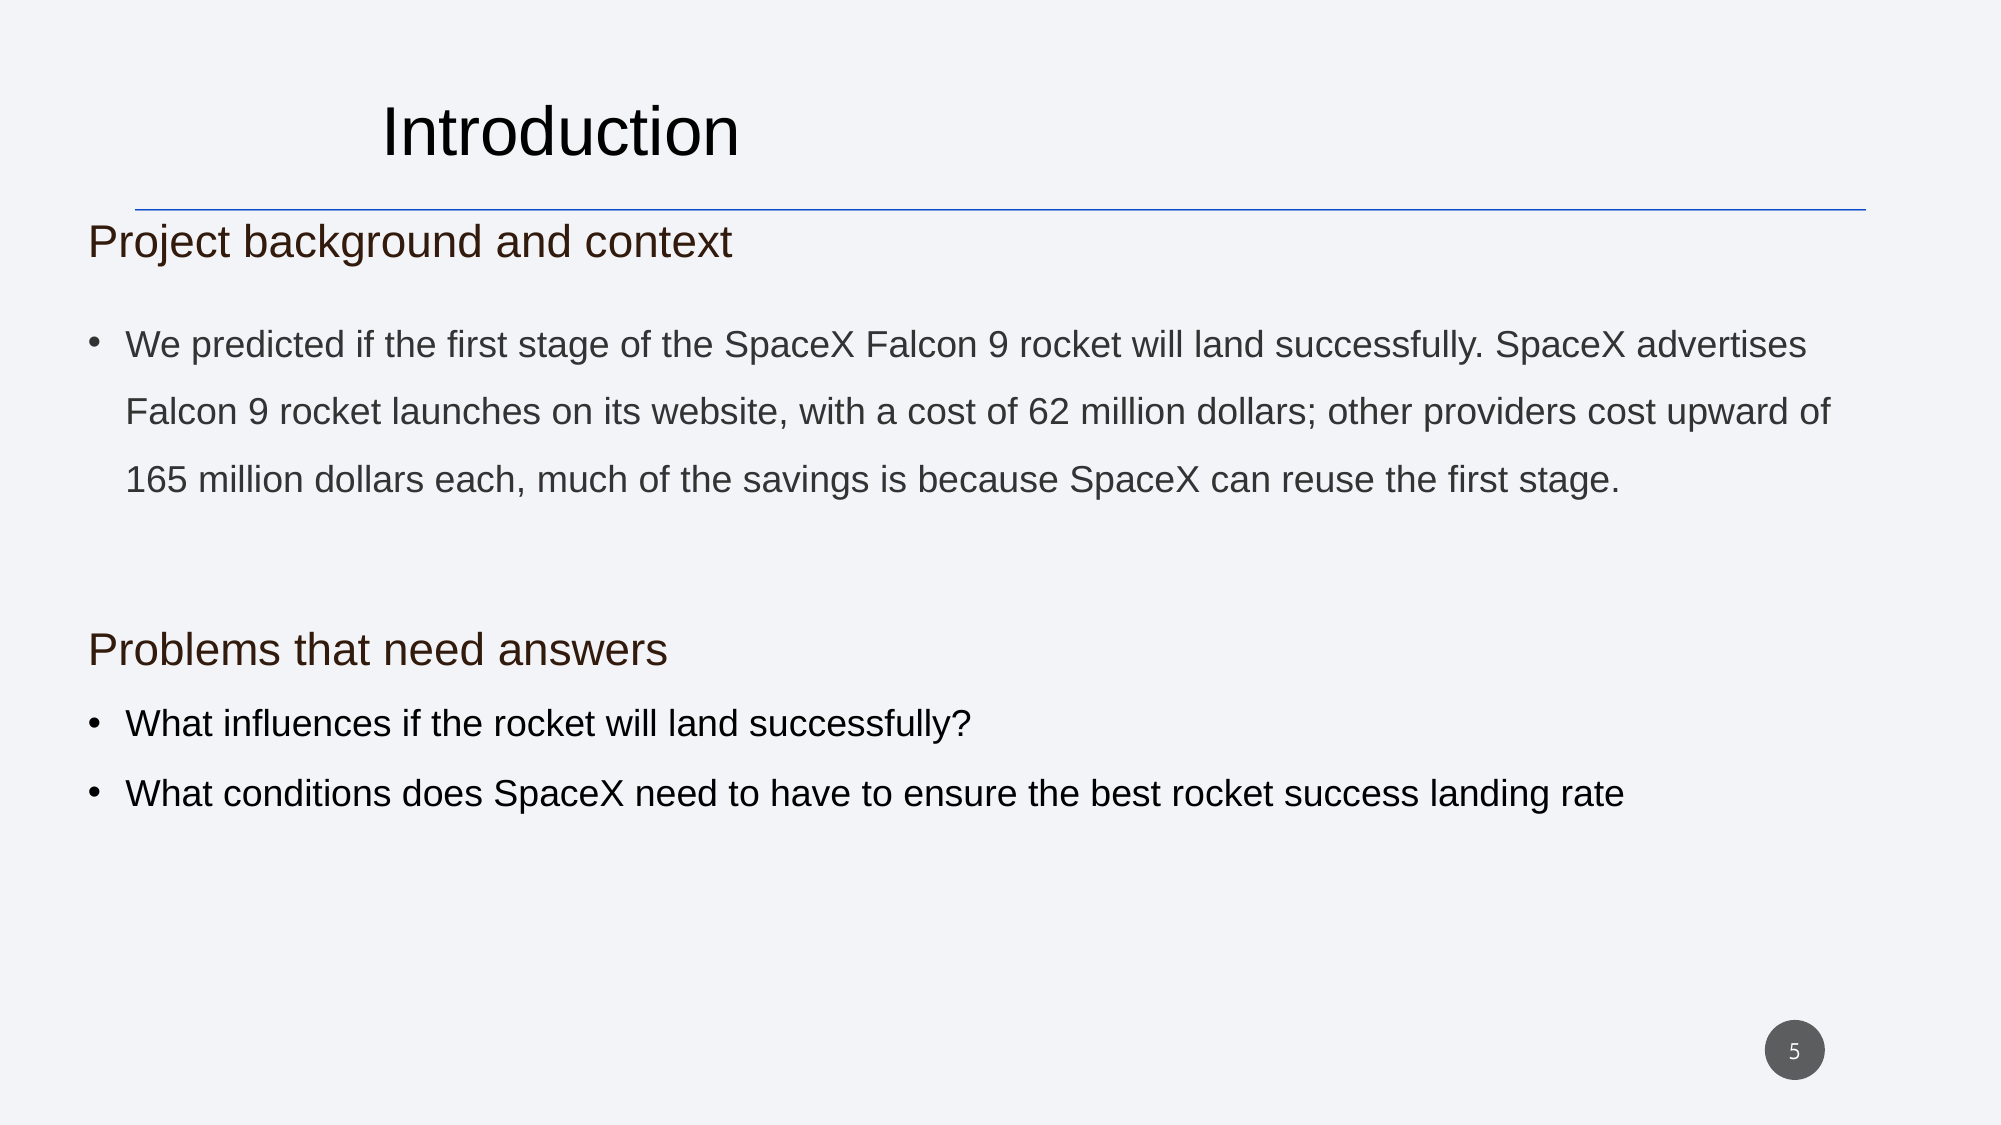

Introduction
Project background and context
We predicted if the first stage of the SpaceX Falcon 9 rocket will land successfully. SpaceX advertises Falcon 9 rocket launches on its website, with a cost of 62 million dollars; other providers cost upward of 165 million dollars each, much of the savings is because SpaceX can reuse the first stage.

Problems that need answers
What influences if the rocket will land successfully?
What conditions does SpaceX need to have to ensure the best rocket success landing rate

5